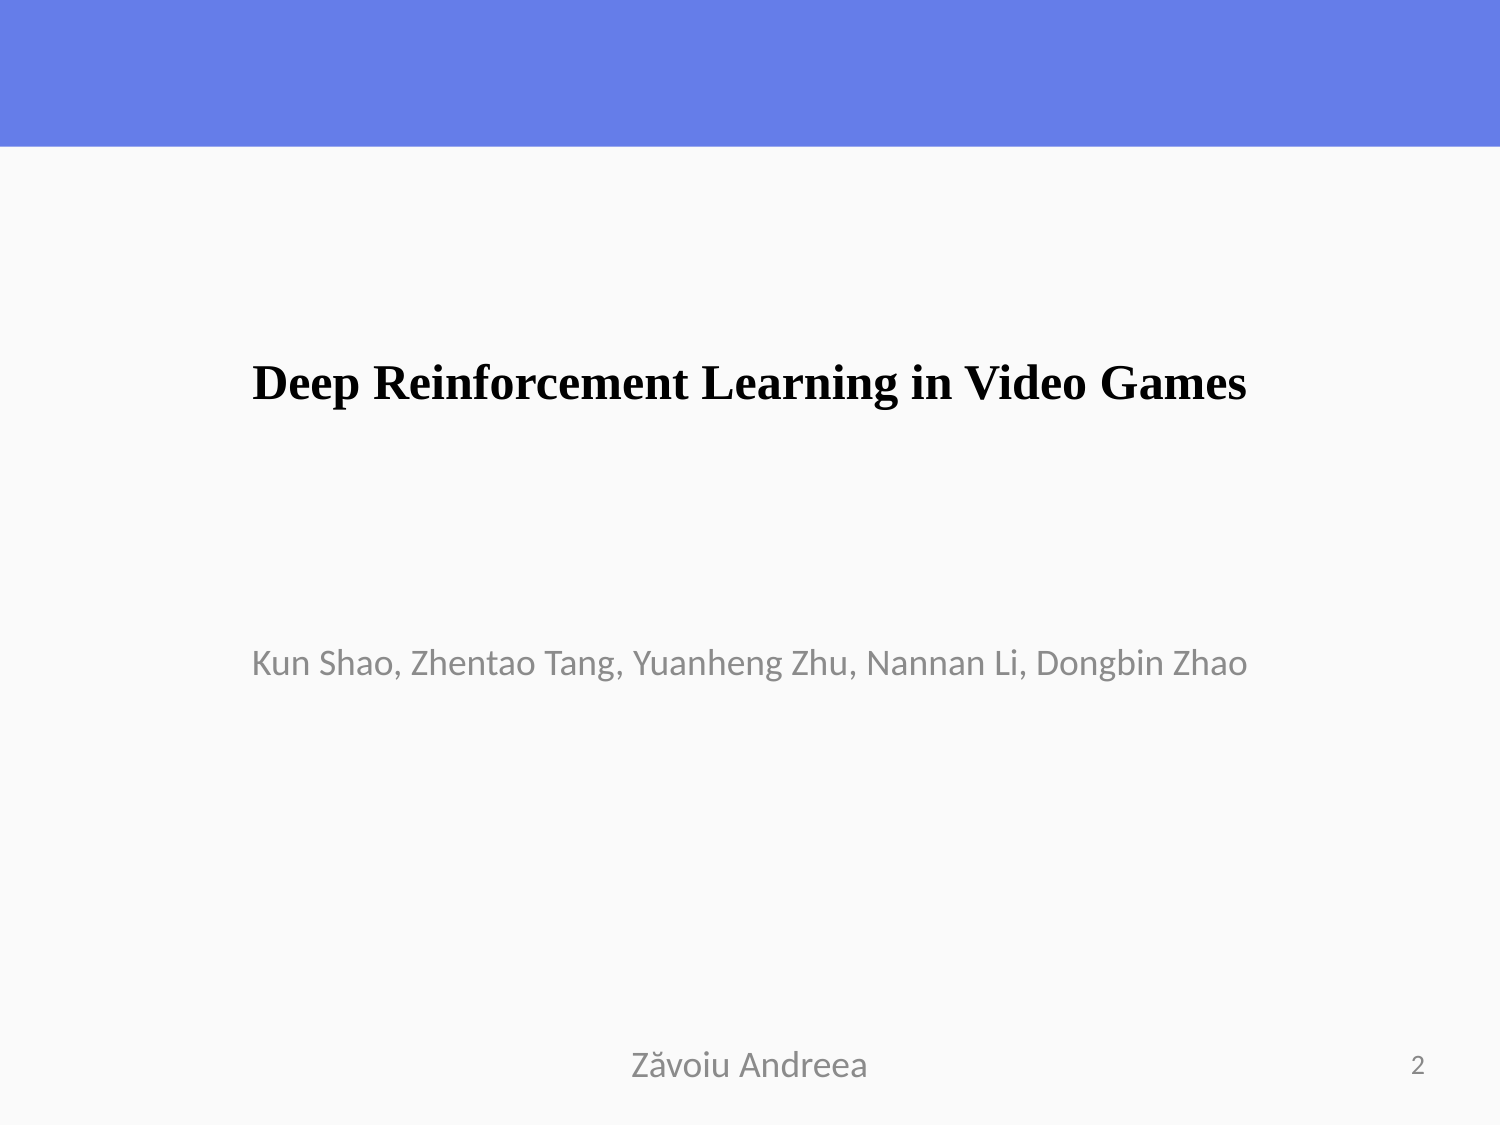

# Deep Reinforcement Learning in Video Games
Kun Shao, Zhentao Tang, Yuanheng Zhu, Nannan Li, Dongbin Zhao
Zăvoiu Andreea
2